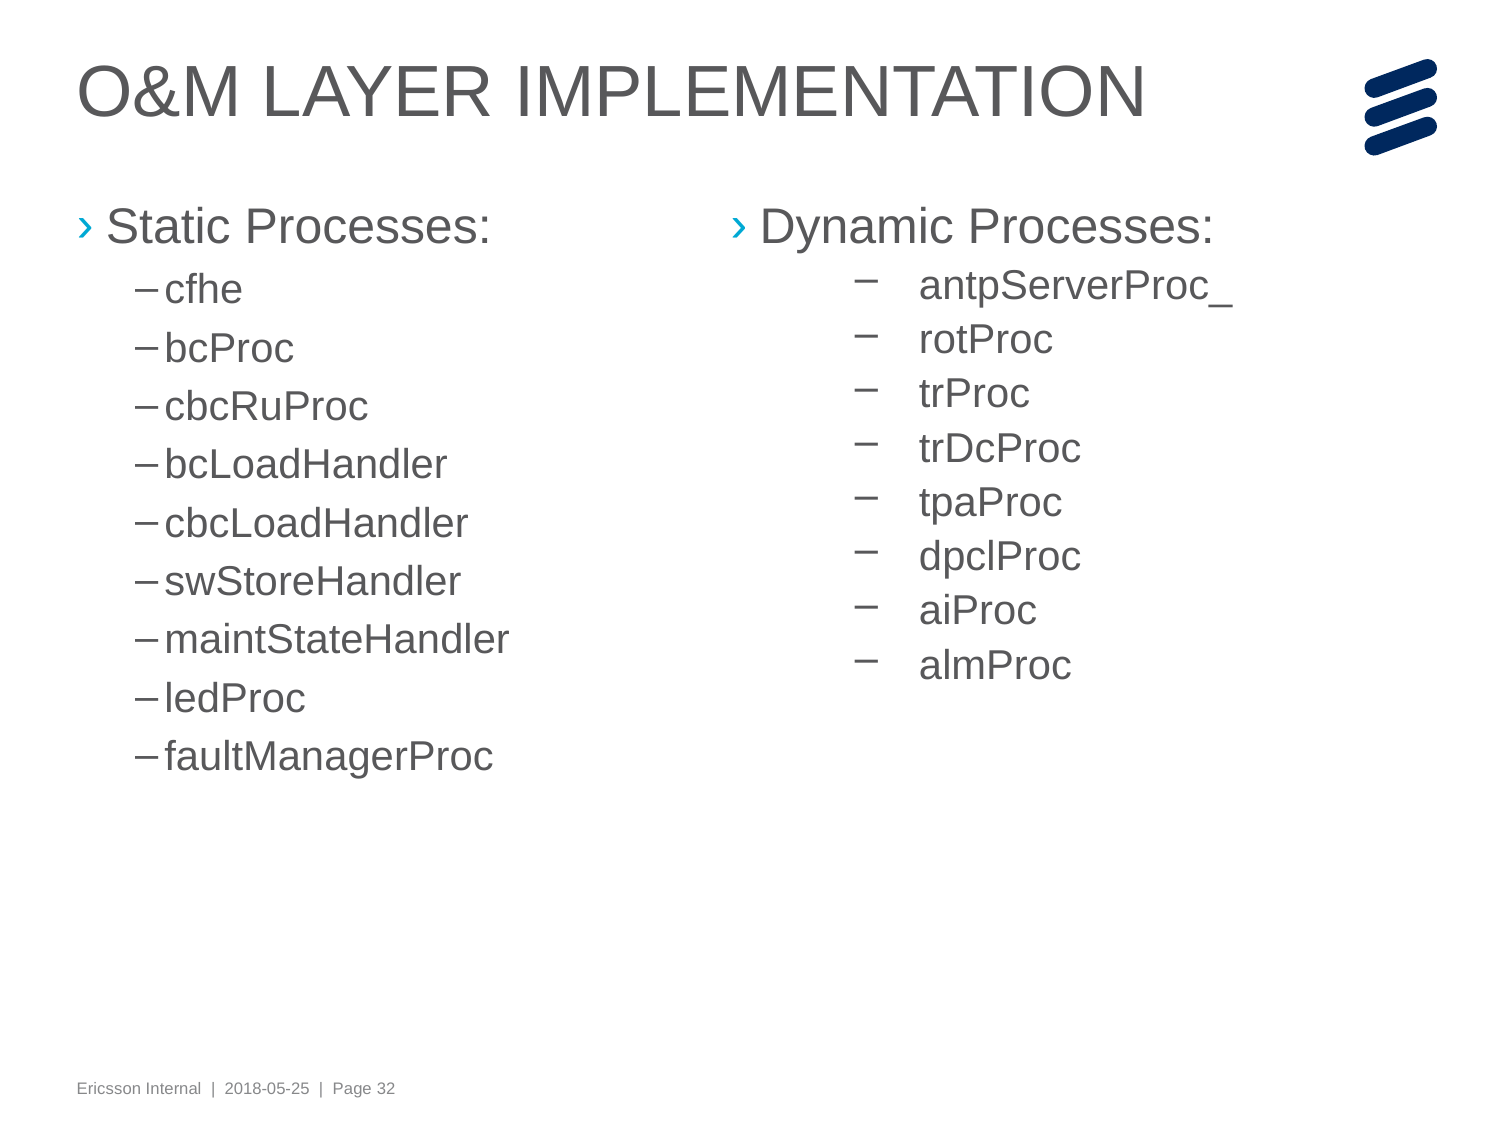

# O&M LAYER IMPLEMENTATION
Dynamic Processes:
antpServerProc_
rotProc
trProc
trDcProc
tpaProc
dpclProc
aiProc
almProc

Static Processes:
cfhe
bcProc
cbcRuProc
bcLoadHandler
cbcLoadHandler
swStoreHandler
maintStateHandler
ledProc
faultManagerProc